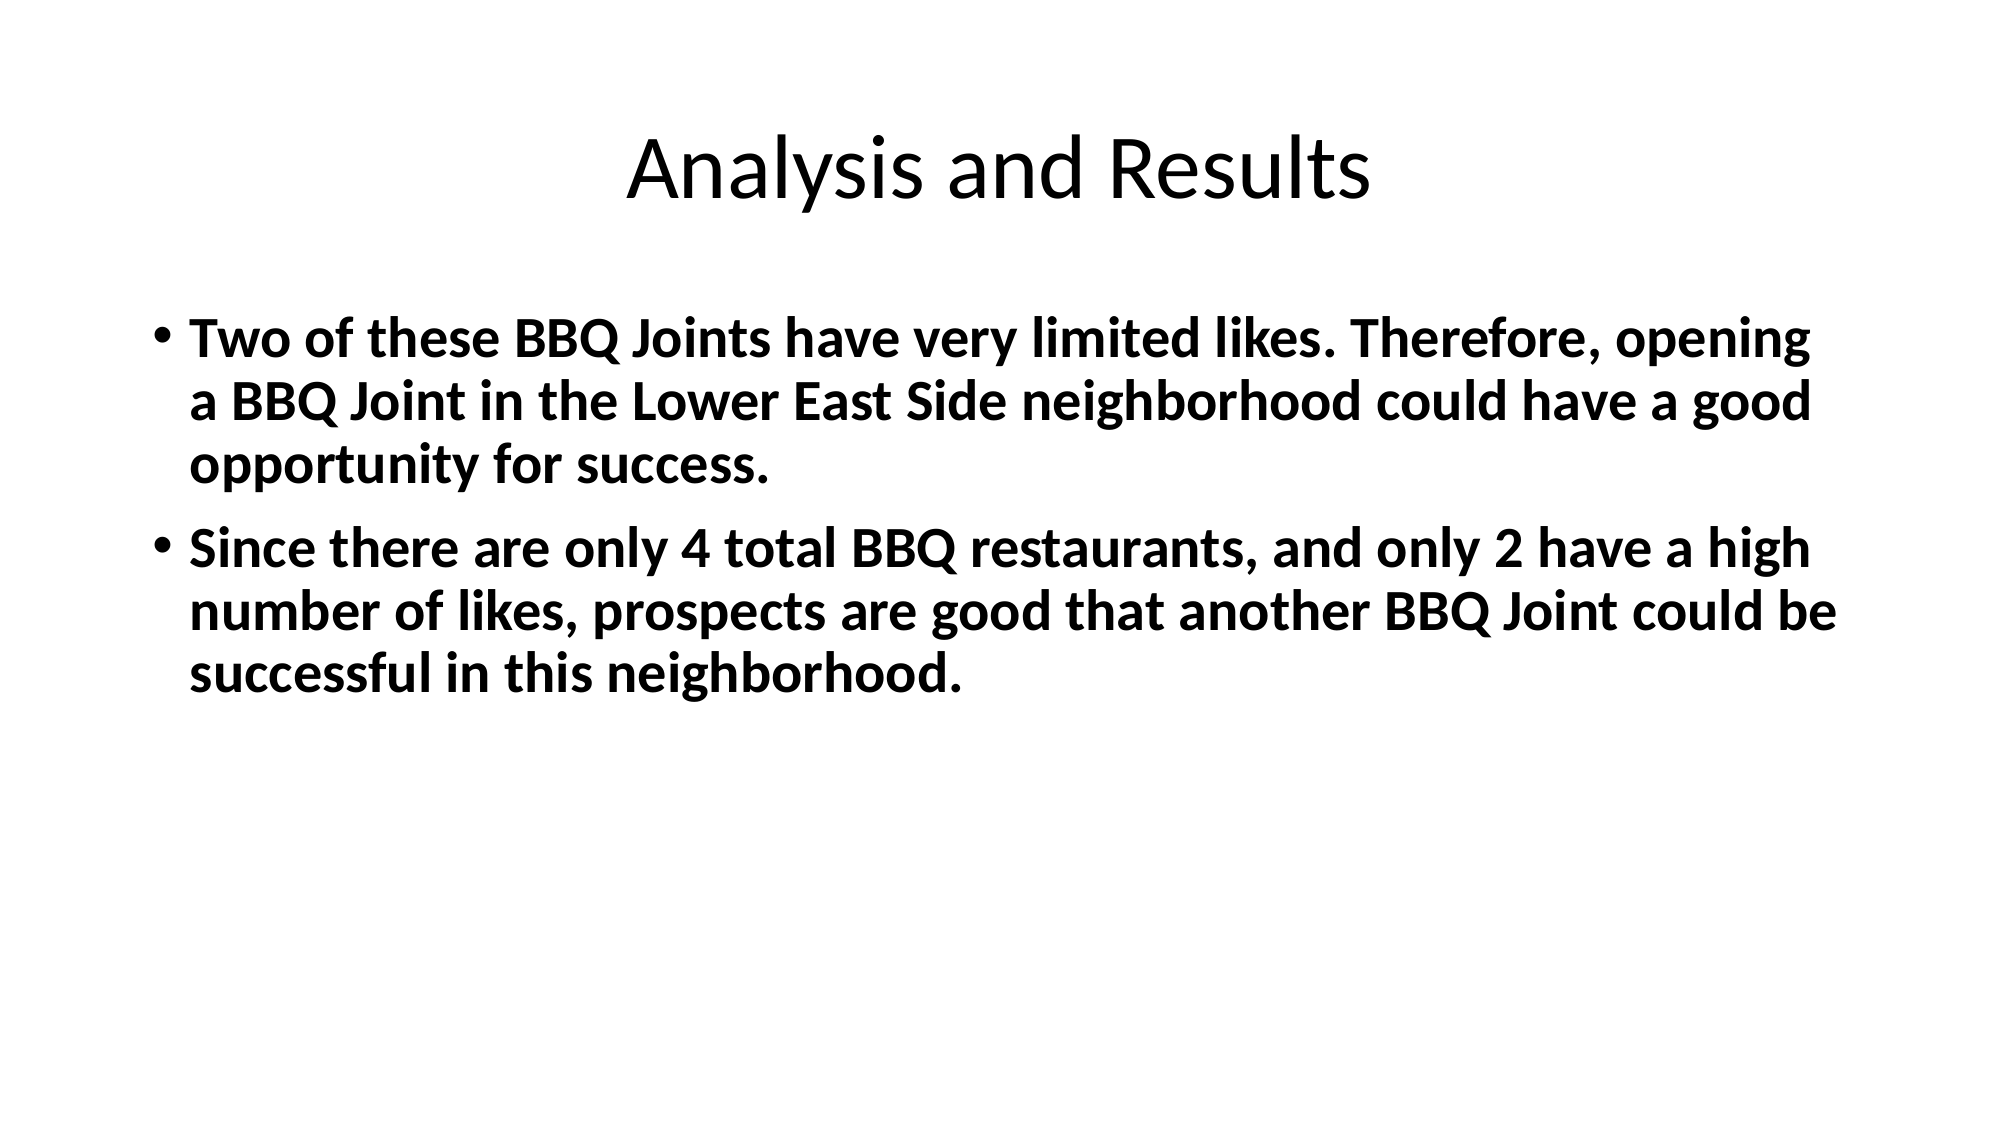

# Analysis and Results
Two of these BBQ Joints have very limited likes. Therefore, opening a BBQ Joint in the Lower East Side neighborhood could have a good opportunity for success.
Since there are only 4 total BBQ restaurants, and only 2 have a high number of likes, prospects are good that another BBQ Joint could be successful in this neighborhood.